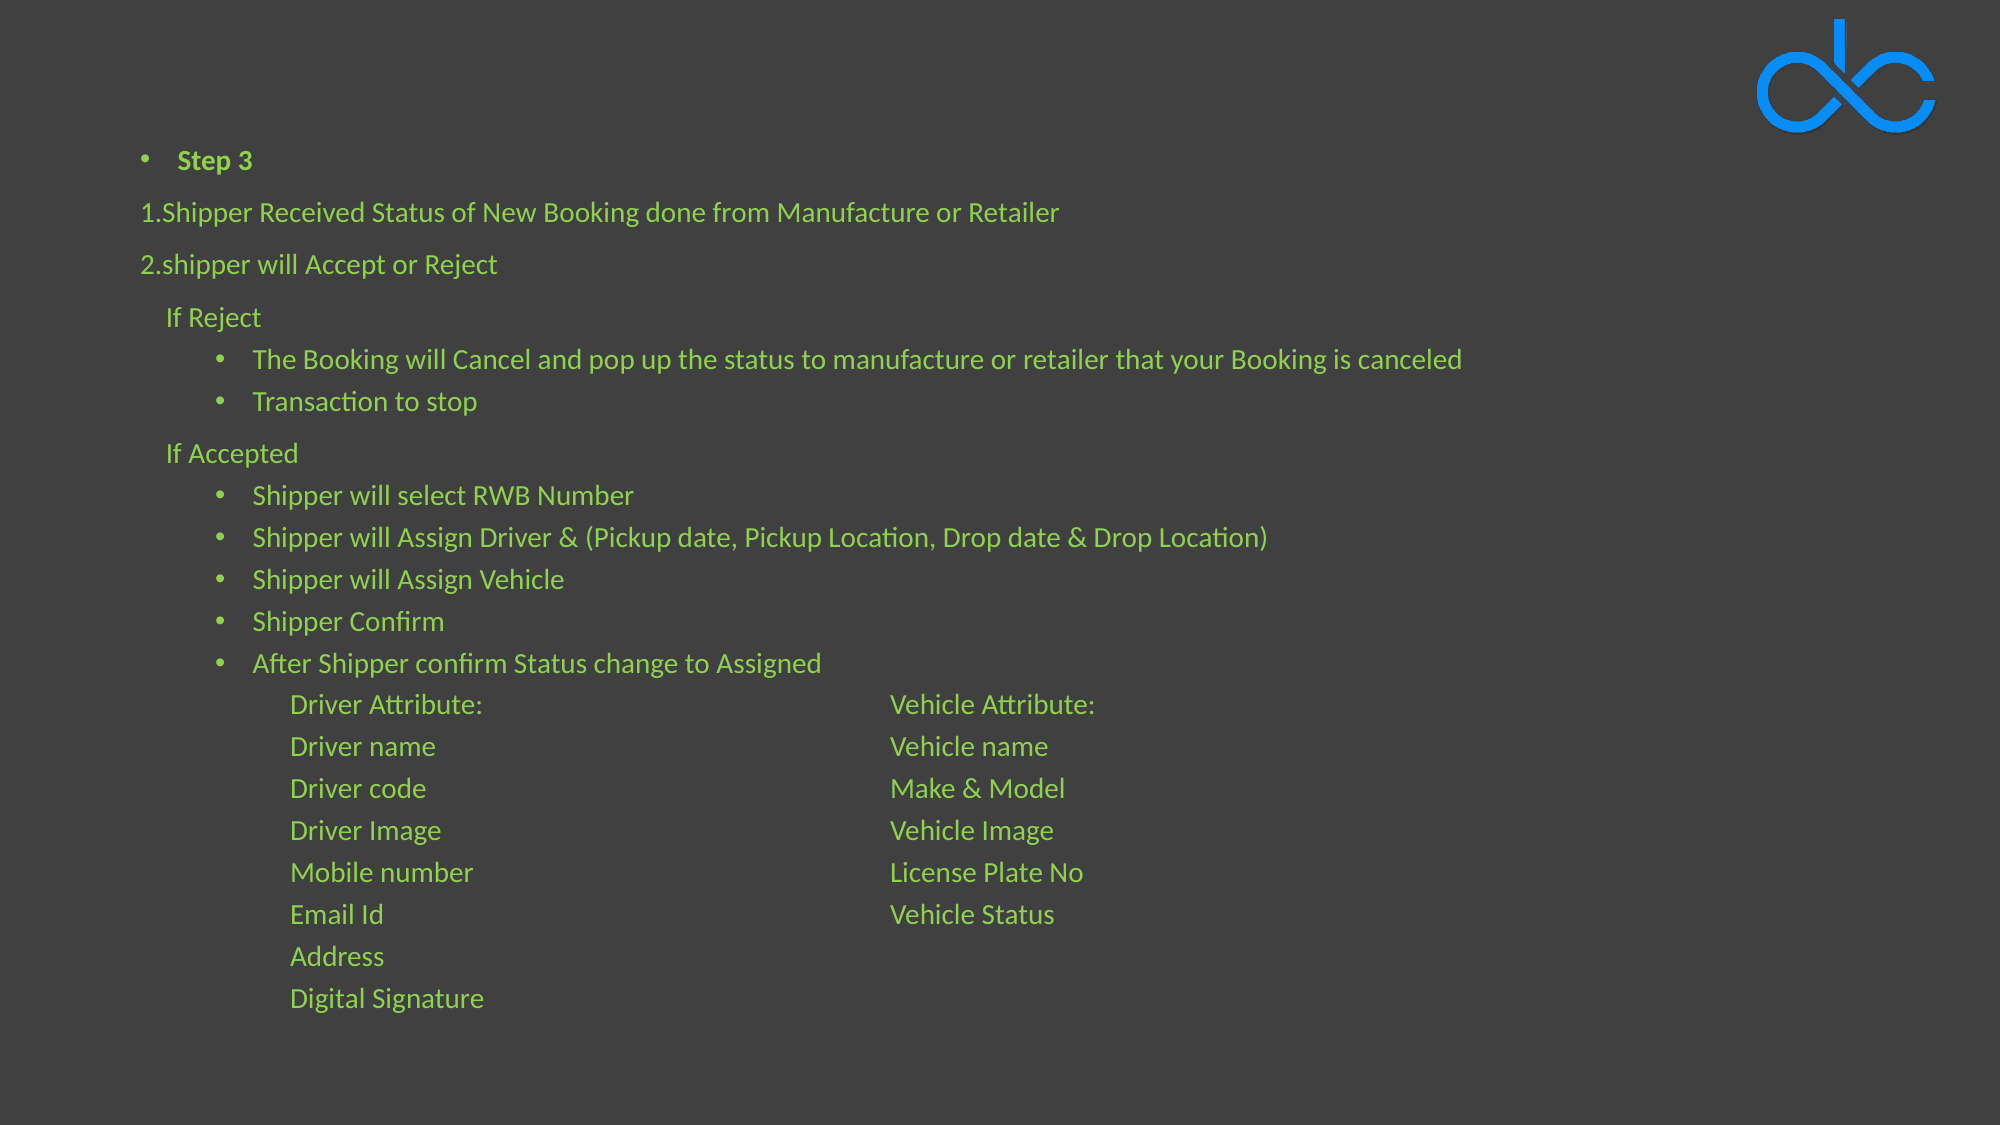

Step 3
1.Shipper Received Status of New Booking done from Manufacture or Retailer
2.shipper will Accept or Reject
    If Reject
The Booking will Cancel and pop up the status to manufacture or retailer that your Booking is canceled
Transaction to stop
    If Accepted
Shipper will select RWB Number
Shipper will Assign Driver & (Pickup date, Pickup Location, Drop date & Drop Location)
Shipper will Assign Vehicle
Shipper Confirm
After Shipper confirm Status change to Assigned
Driver Attribute: 			Vehicle Attribute:
Driver name 			Vehicle name
Driver code 				Make & Model
Driver Image 			Vehicle Image
Mobile number 			License Plate No
Email Id 				Vehicle Status
Address
Digital Signature